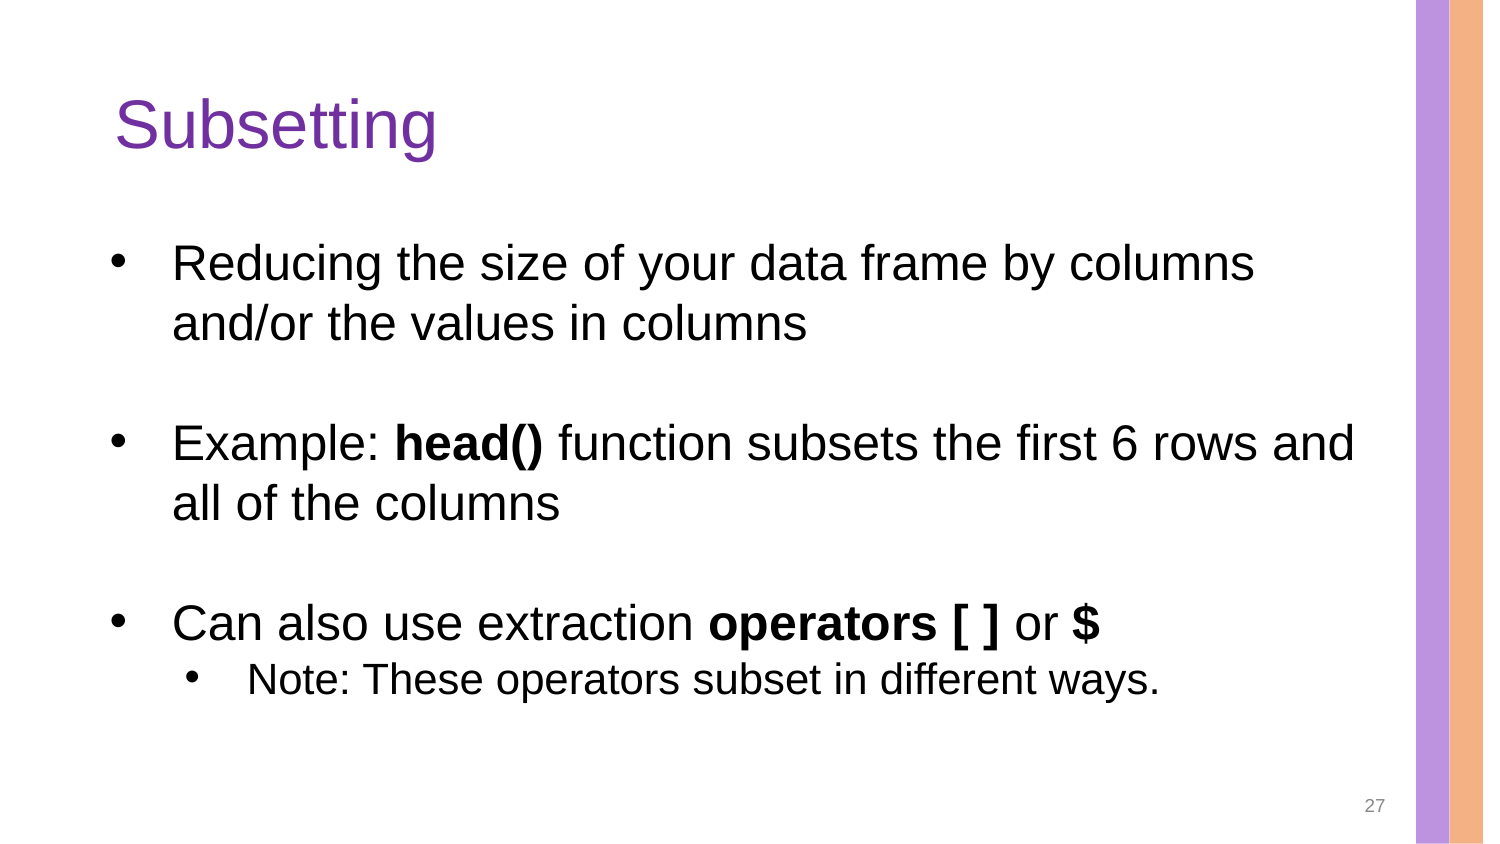

# Subsetting
Reducing the size of your data frame by columns and/or the values in columns

Example: head() function subsets the first 6 rows and all of the columns

Can also use extraction operators [ ] or $
Note: These operators subset in different ways.

27